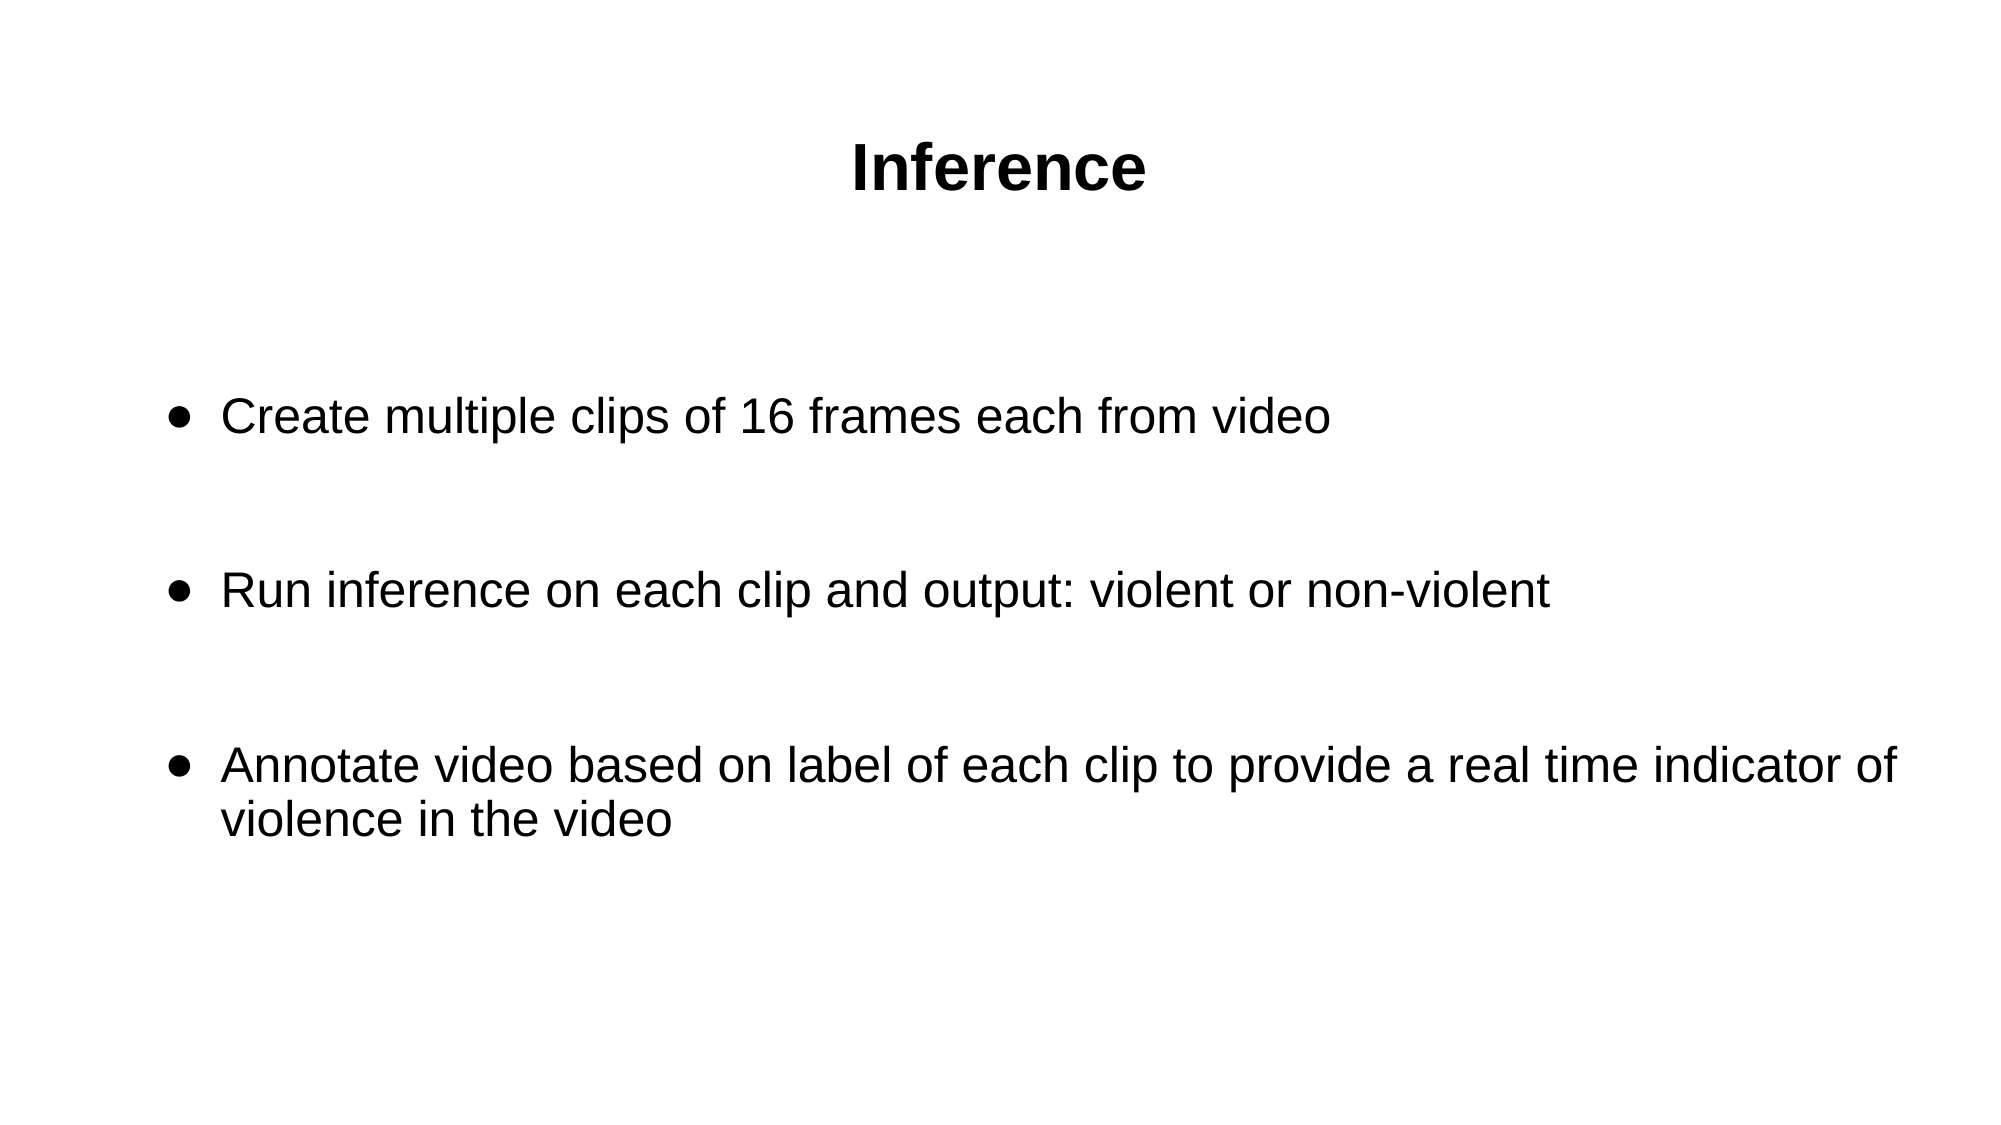

# Inference

Create multiple clips of 16 frames each from video

Run inference on each clip and output: violent or non-violent

Annotate video based on label of each clip to provide a real time indicator of violence in the video